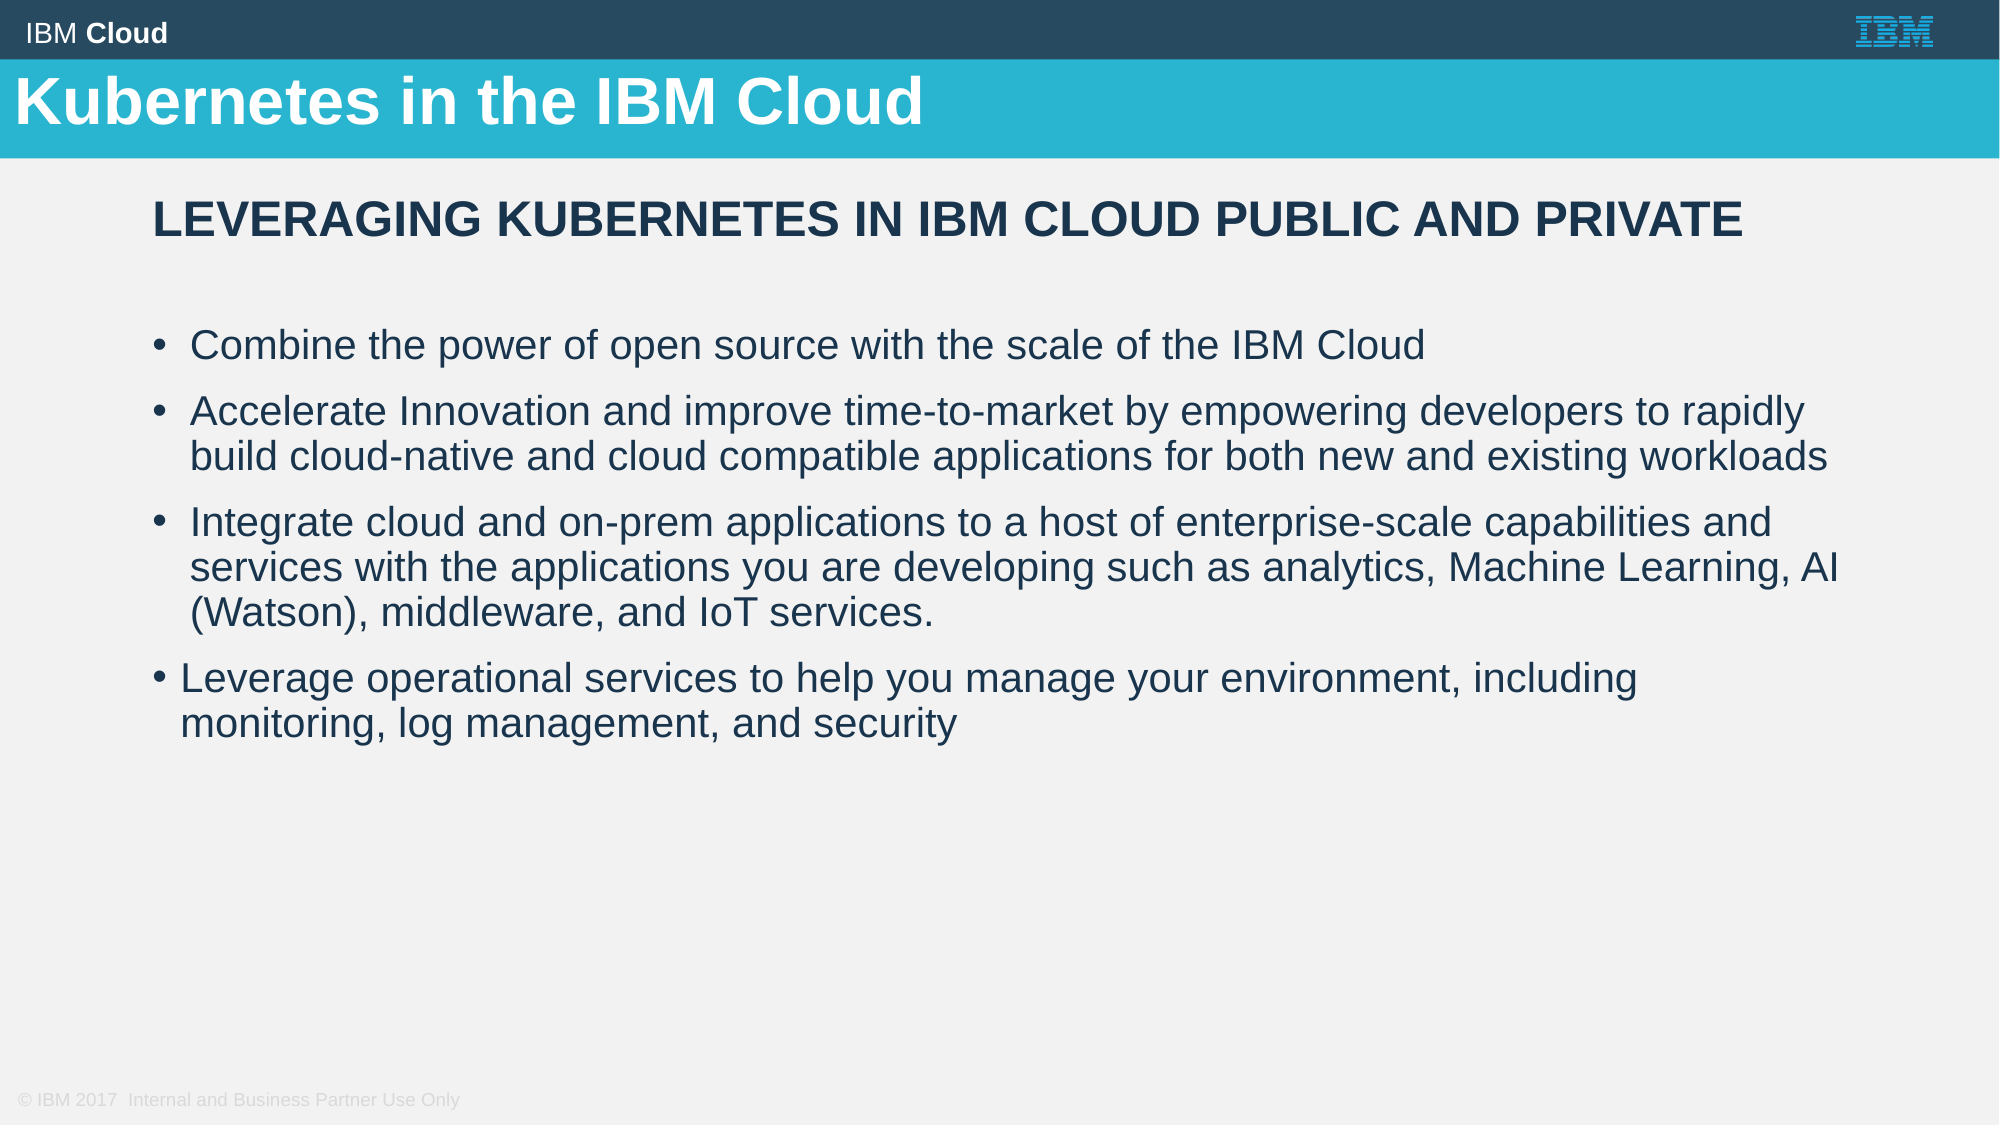

Kubernetes in the IBM Cloud
Leveraging kubernetes in ibm cloud public and private
Combine the power of open source with the scale of the IBM Cloud
Accelerate Innovation and improve time-to-market by empowering developers to rapidly build cloud-native and cloud compatible applications for both new and existing workloads
Integrate cloud and on-prem applications to a host of enterprise-scale capabilities and services with the applications you are developing such as analytics, Machine Learning, AI (Watson), middleware, and IoT services.
Leverage operational services to help you manage your environment, including monitoring, log management, and security